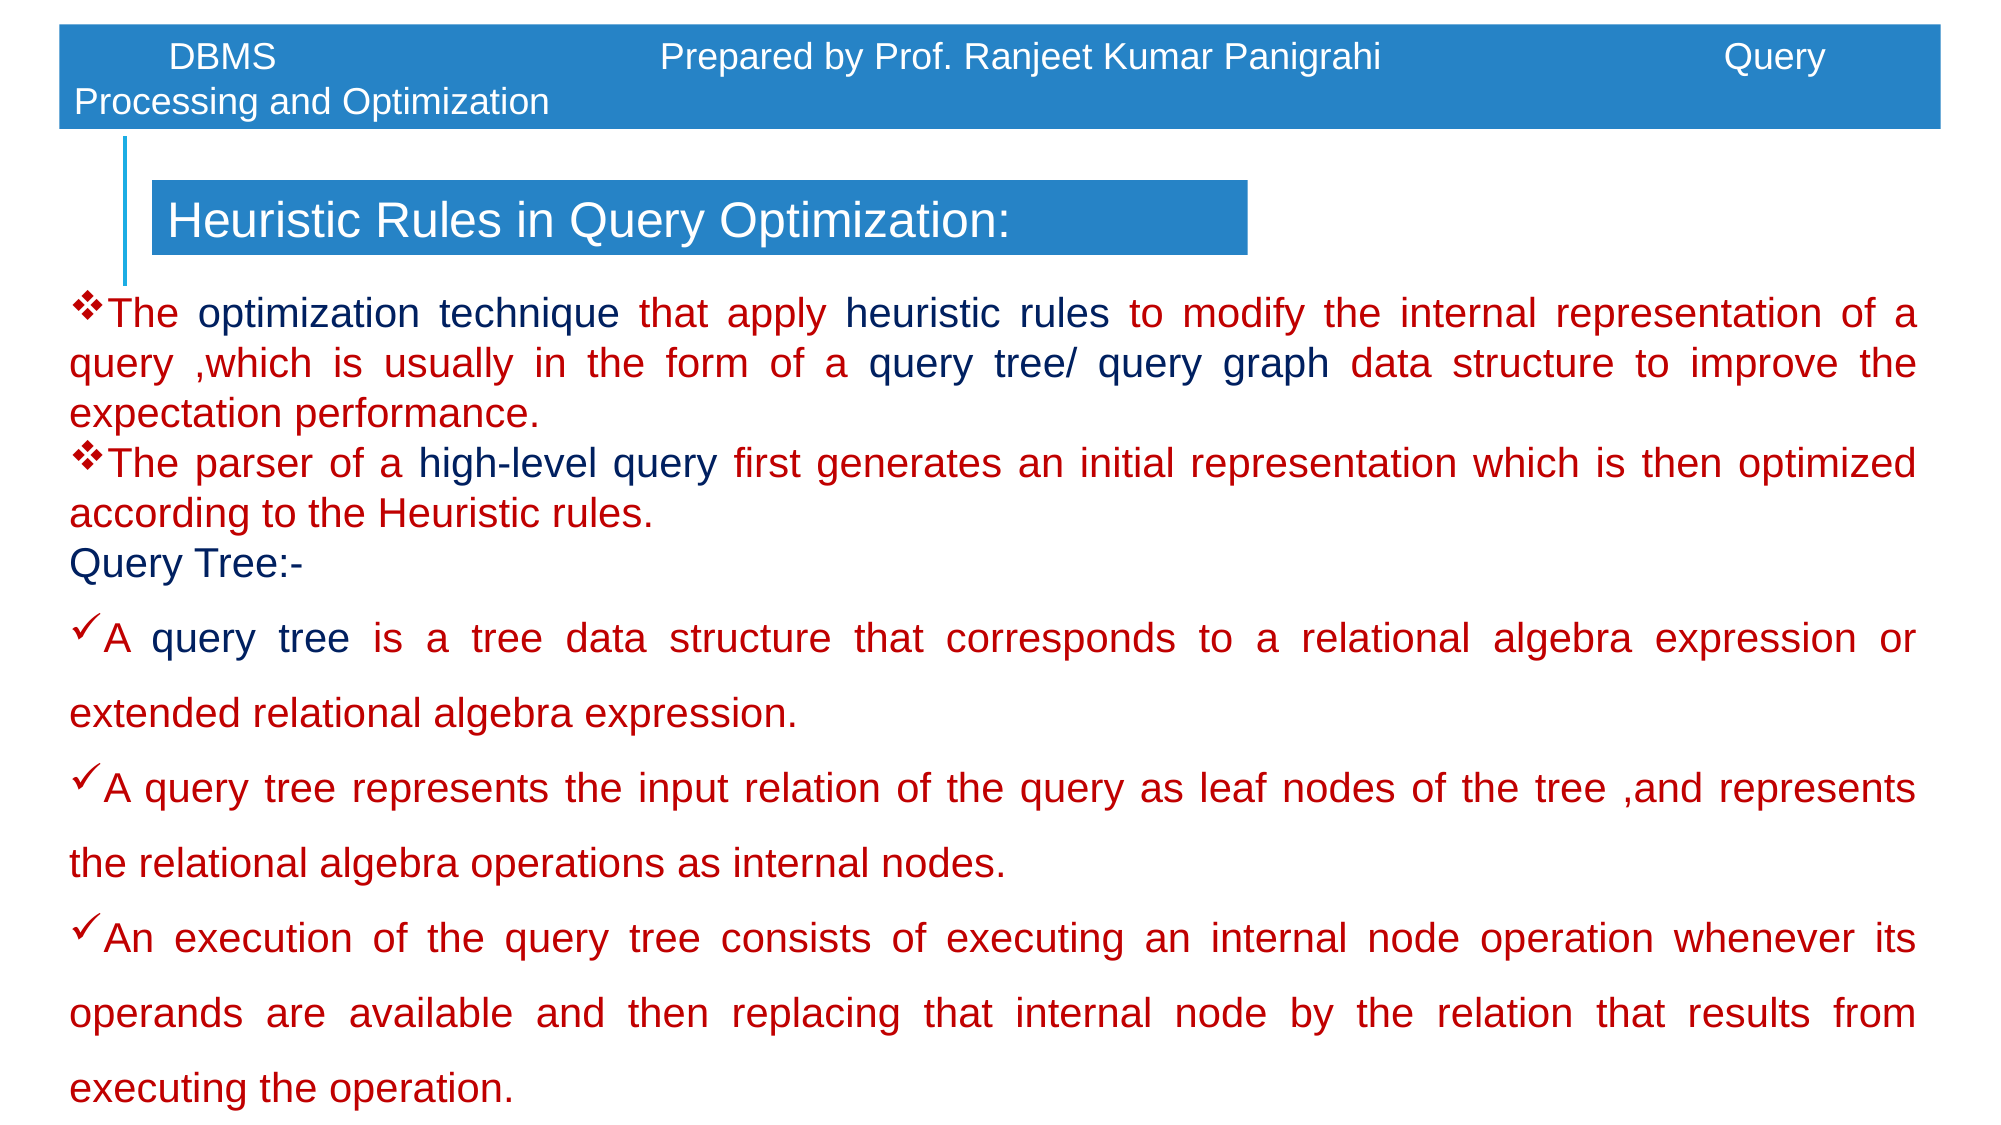

DBMS 		             Prepared by Prof. Ranjeet Kumar Panigrahi			Query Processing and Optimization
Heuristic Rules in Query Optimization:
The optimization technique that apply heuristic rules to modify the internal representation of a query ,which is usually in the form of a query tree/ query graph data structure to improve the expectation performance.
The parser of a high-level query first generates an initial representation which is then optimized according to the Heuristic rules.
Query Tree:-
A query tree is a tree data structure that corresponds to a relational algebra expression or extended relational algebra expression.
A query tree represents the input relation of the query as leaf nodes of the tree ,and represents the relational algebra operations as internal nodes.
An execution of the query tree consists of executing an internal node operation whenever its operands are available and then replacing that internal node by the relation that results from executing the operation.
The execution terminates when the root node is executed and produces the result relation for the query.